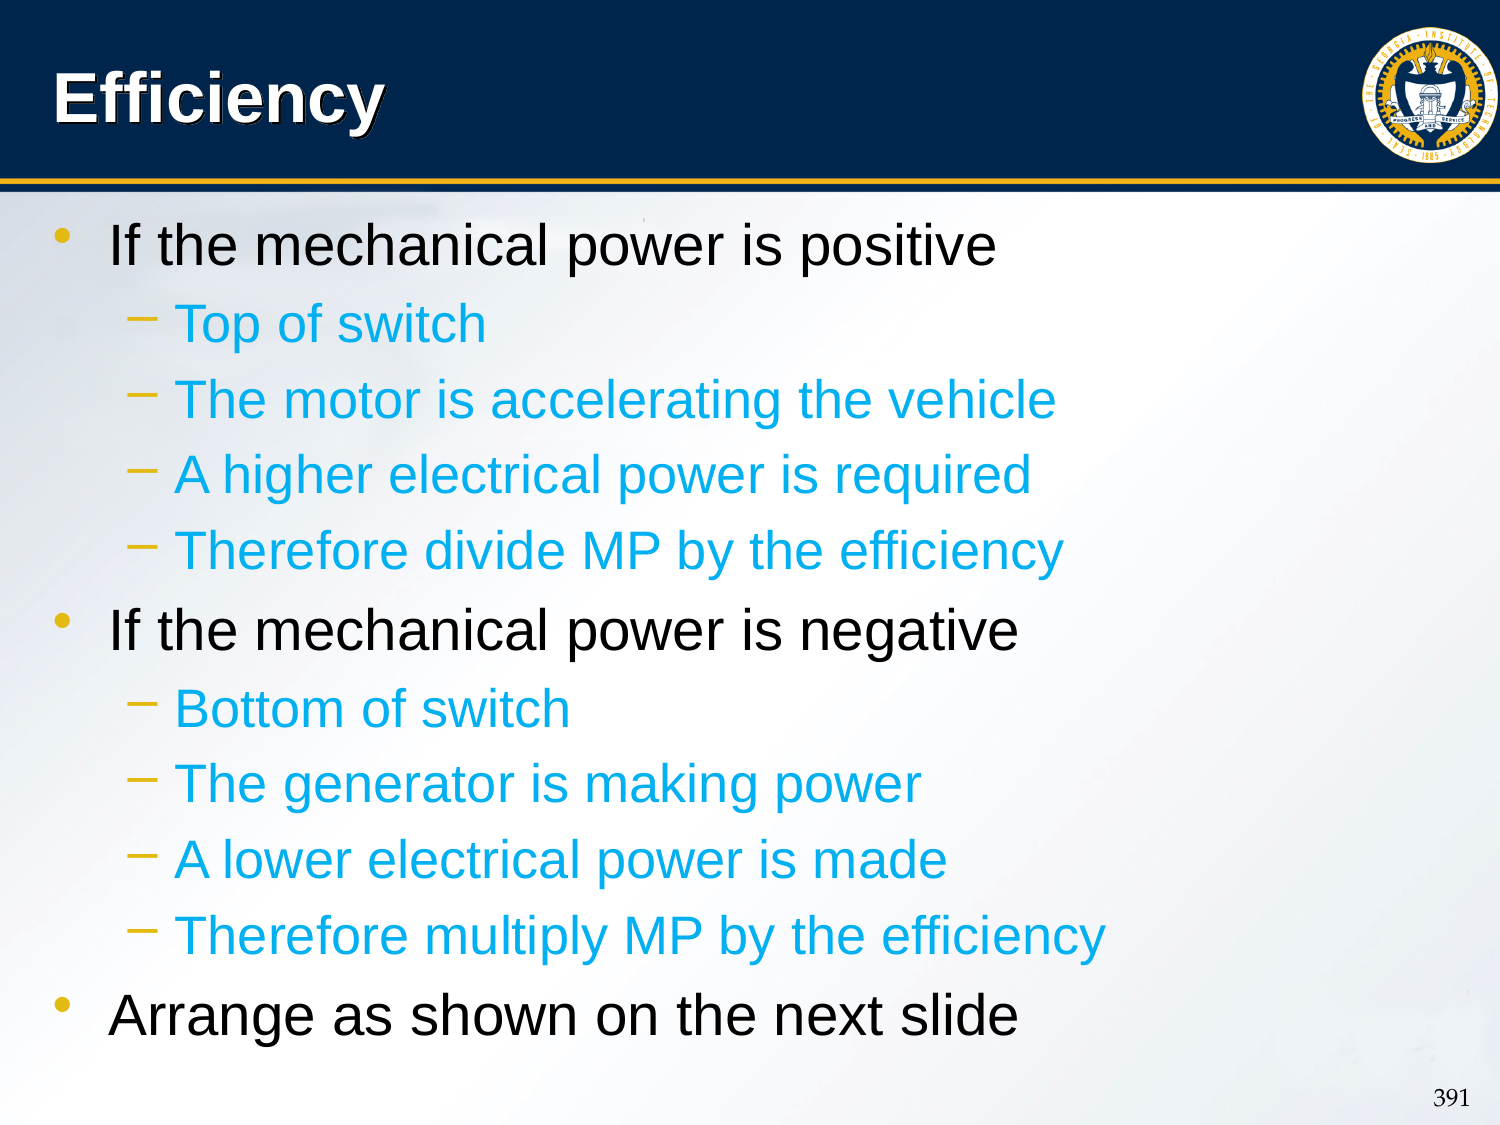

# Efficiency

If the mechanical power is positive
Top of switch
The motor is accelerating the vehicle
A higher electrical power is required
Therefore divide MP by the efficiency
If the mechanical power is negative
Bottom of switch
The generator is making power
A lower electrical power is made
Therefore multiply MP by the efficiency
Arrange as shown on the next slide